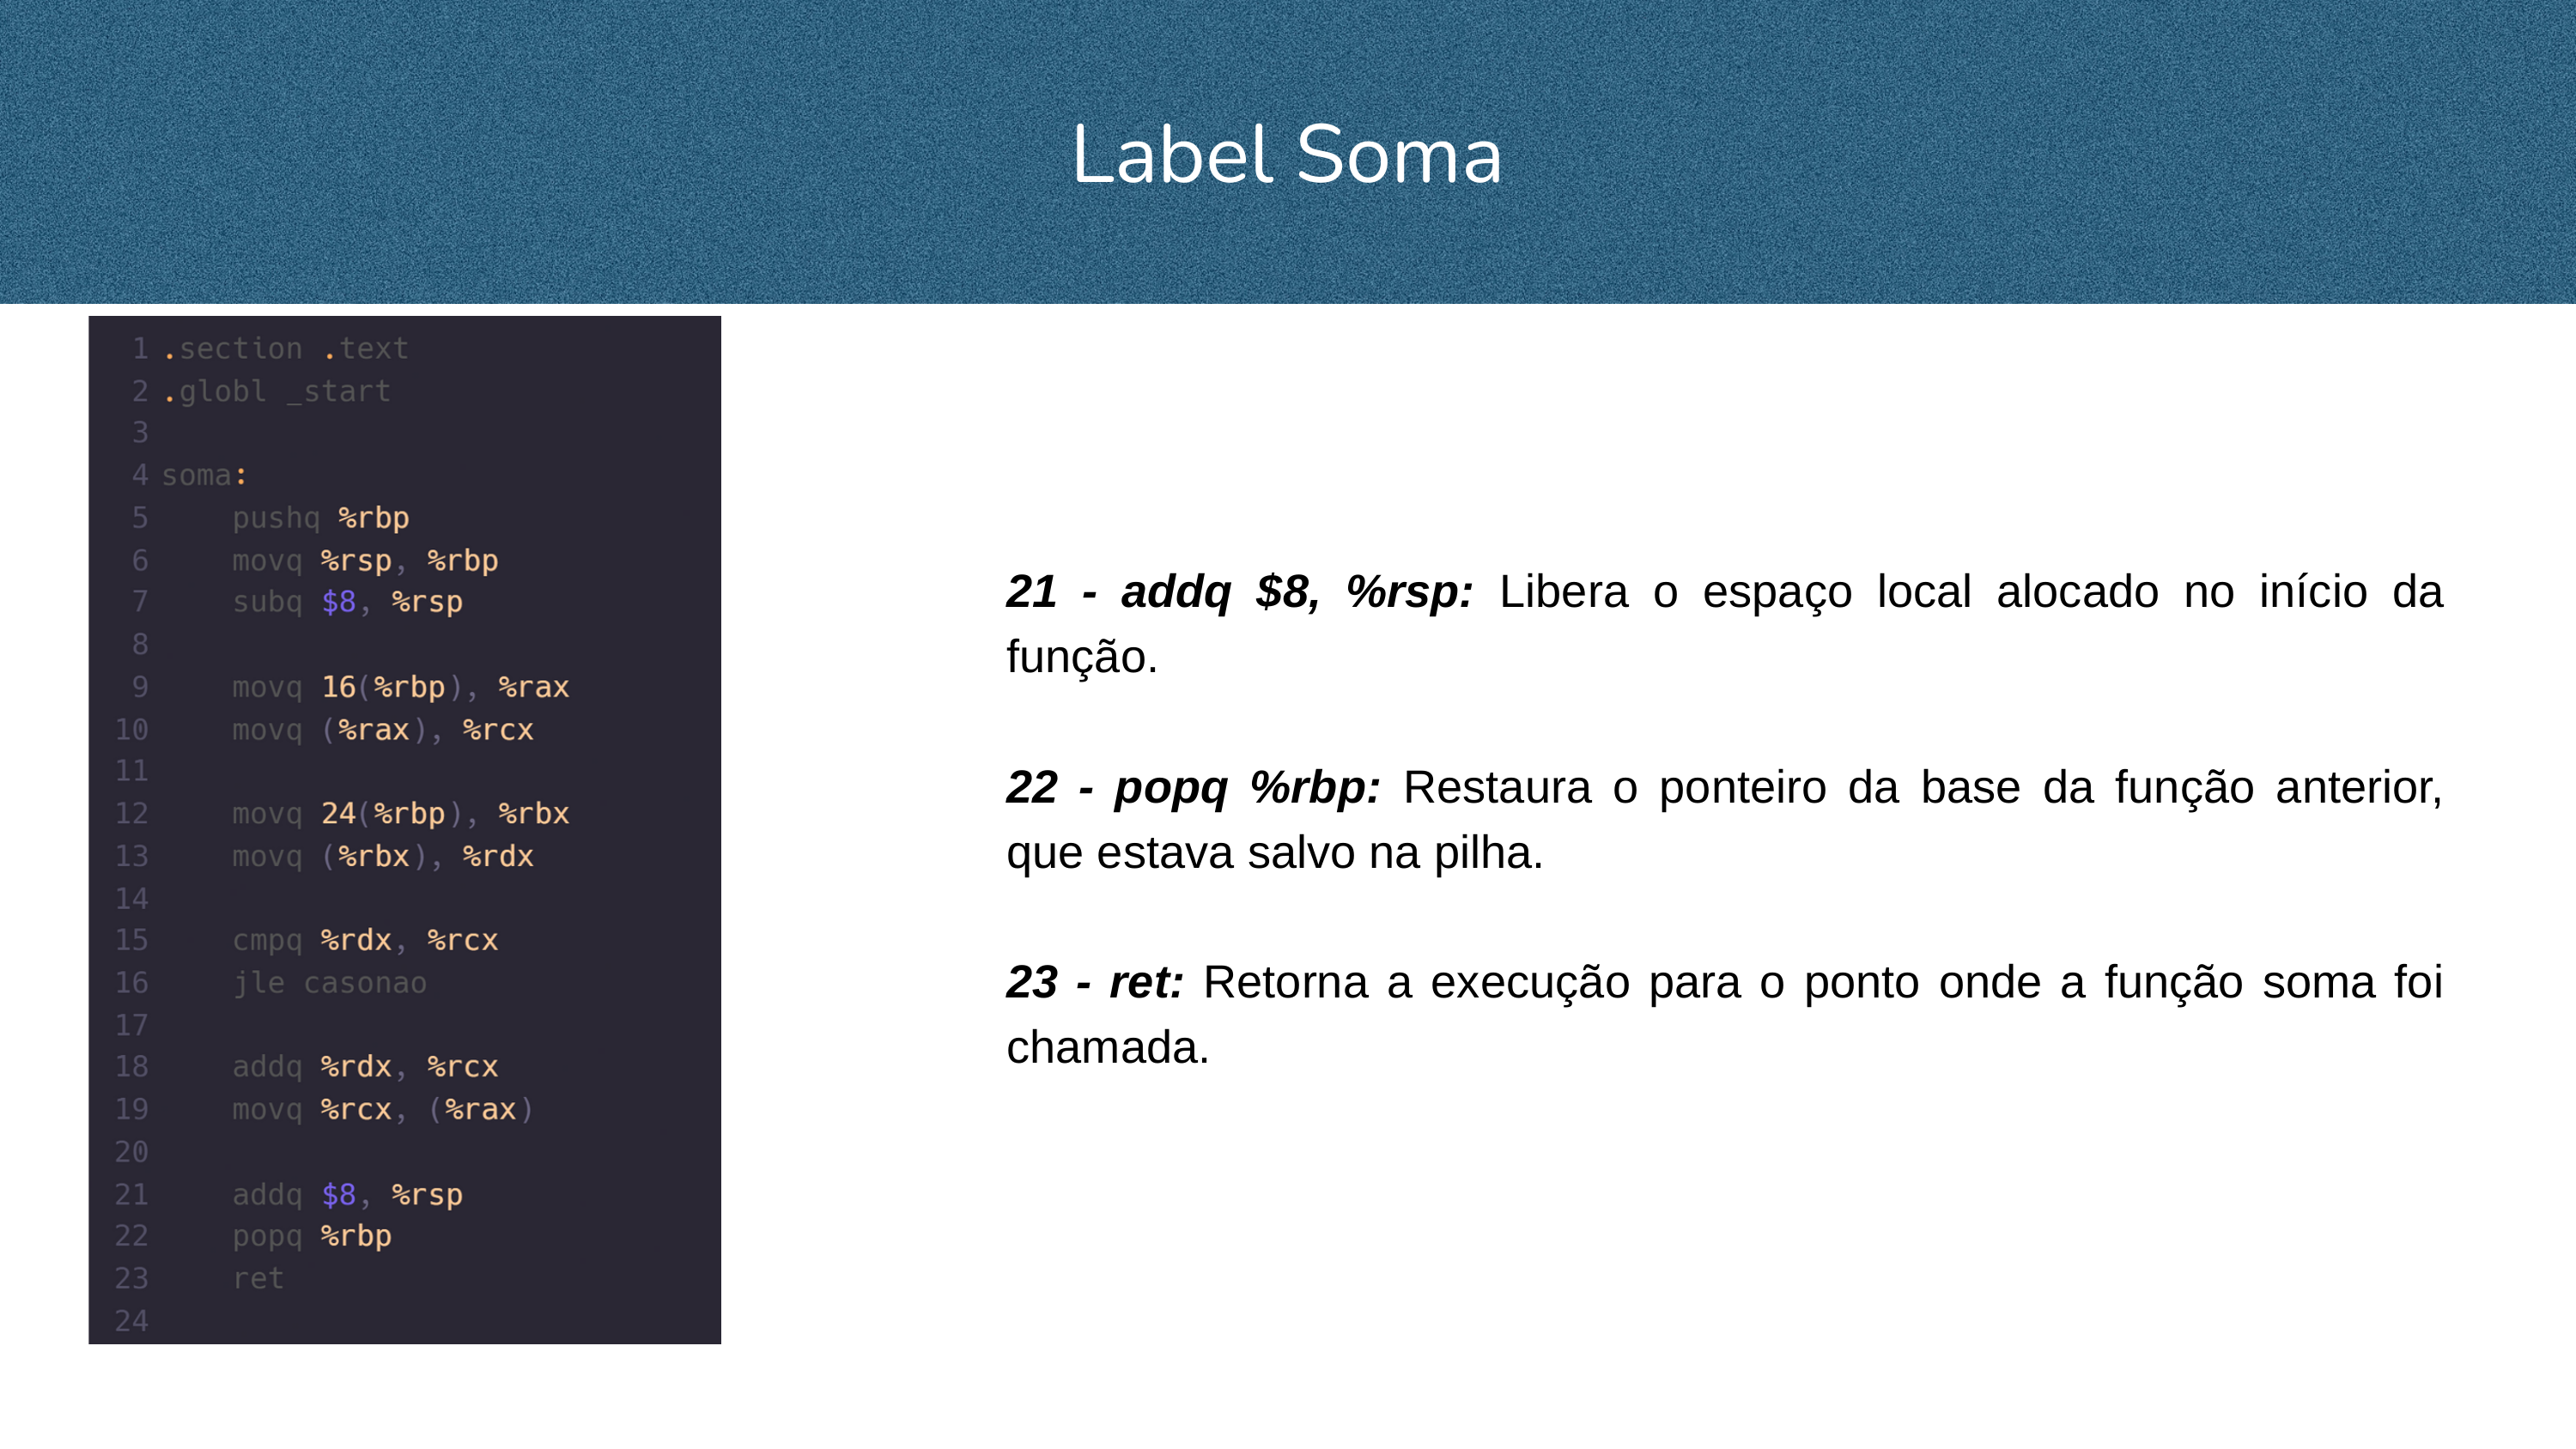

Label Soma

21 - addq $8, %rsp: Libera o espaço local alocado no início da função.

22 - popq %rbp: Restaura o ponteiro da base da função anterior, que estava salvo na pilha.

23 - ret: Retorna a execução para o ponto onde a função soma foi chamada.